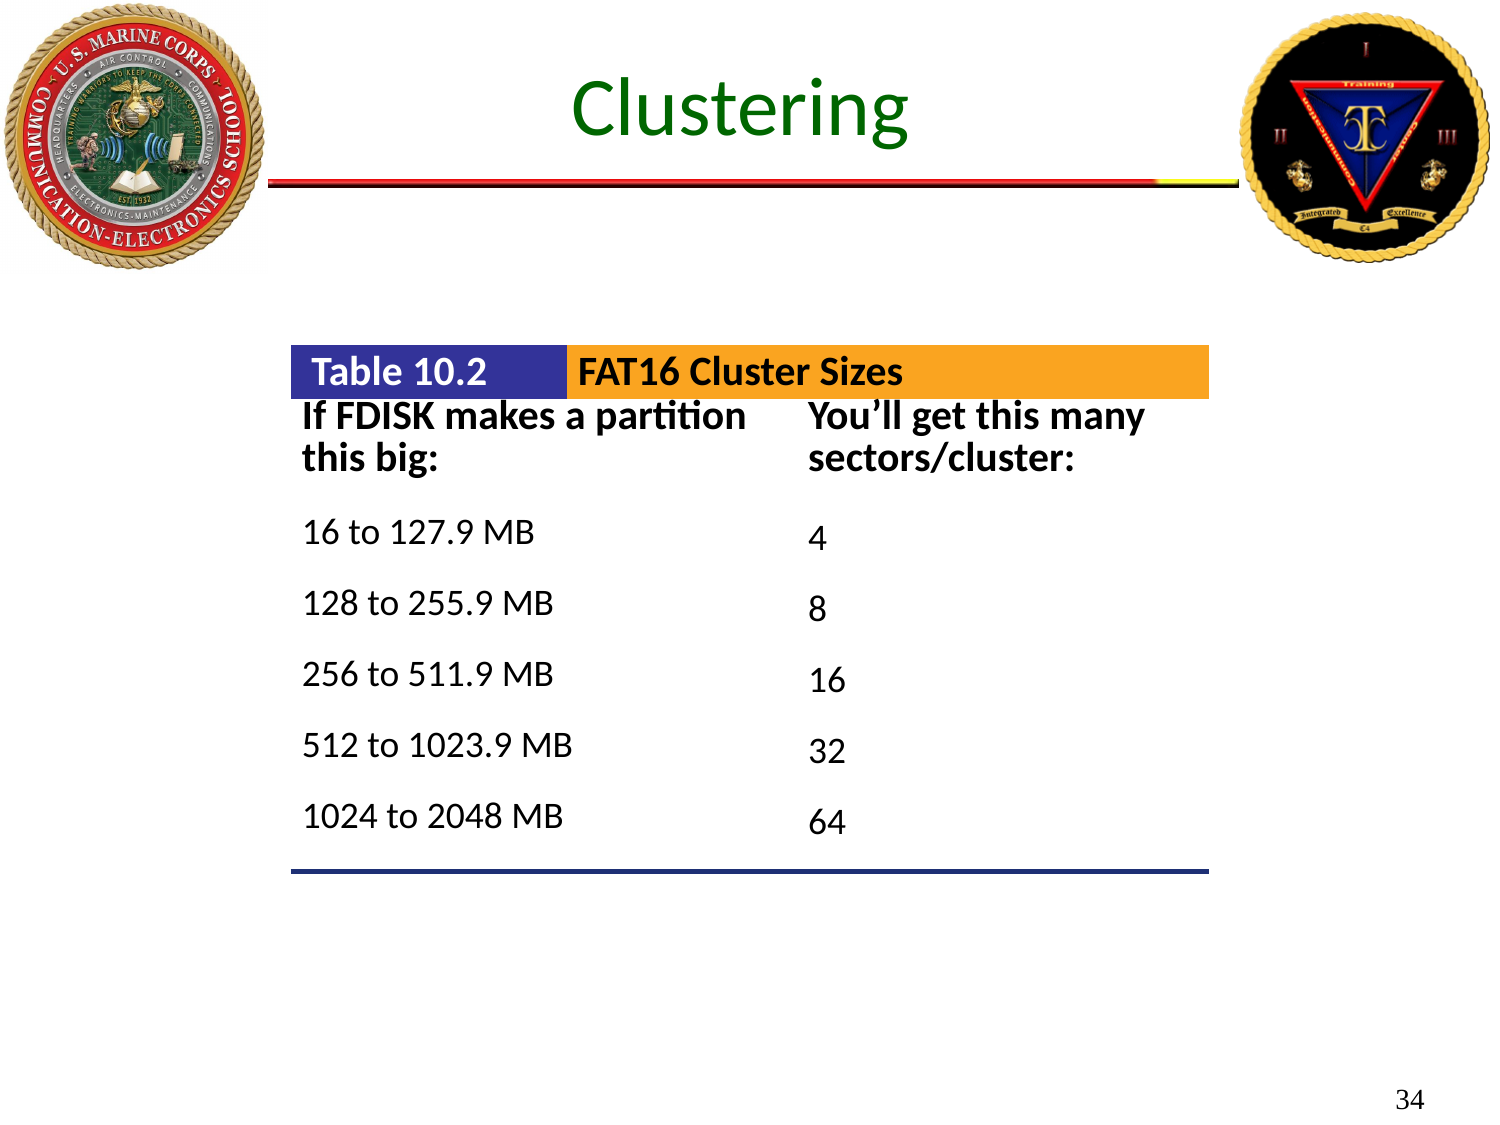

# Clustering
| Table 10.2 | FAT16 Cluster Sizes |  |
| --- | --- | --- |
| If FDISK makes a partition this big: |  | You’ll get this many sectors/cluster: |
| 16 to 127.9 MB |  | 4 |
| 128 to 255.9 MB |  | 8 |
| 256 to 511.9 MB |  | 16 |
| 512 to 1023.9 MB |  | 32 |
| 1024 to 2048 MB |  | 64 |